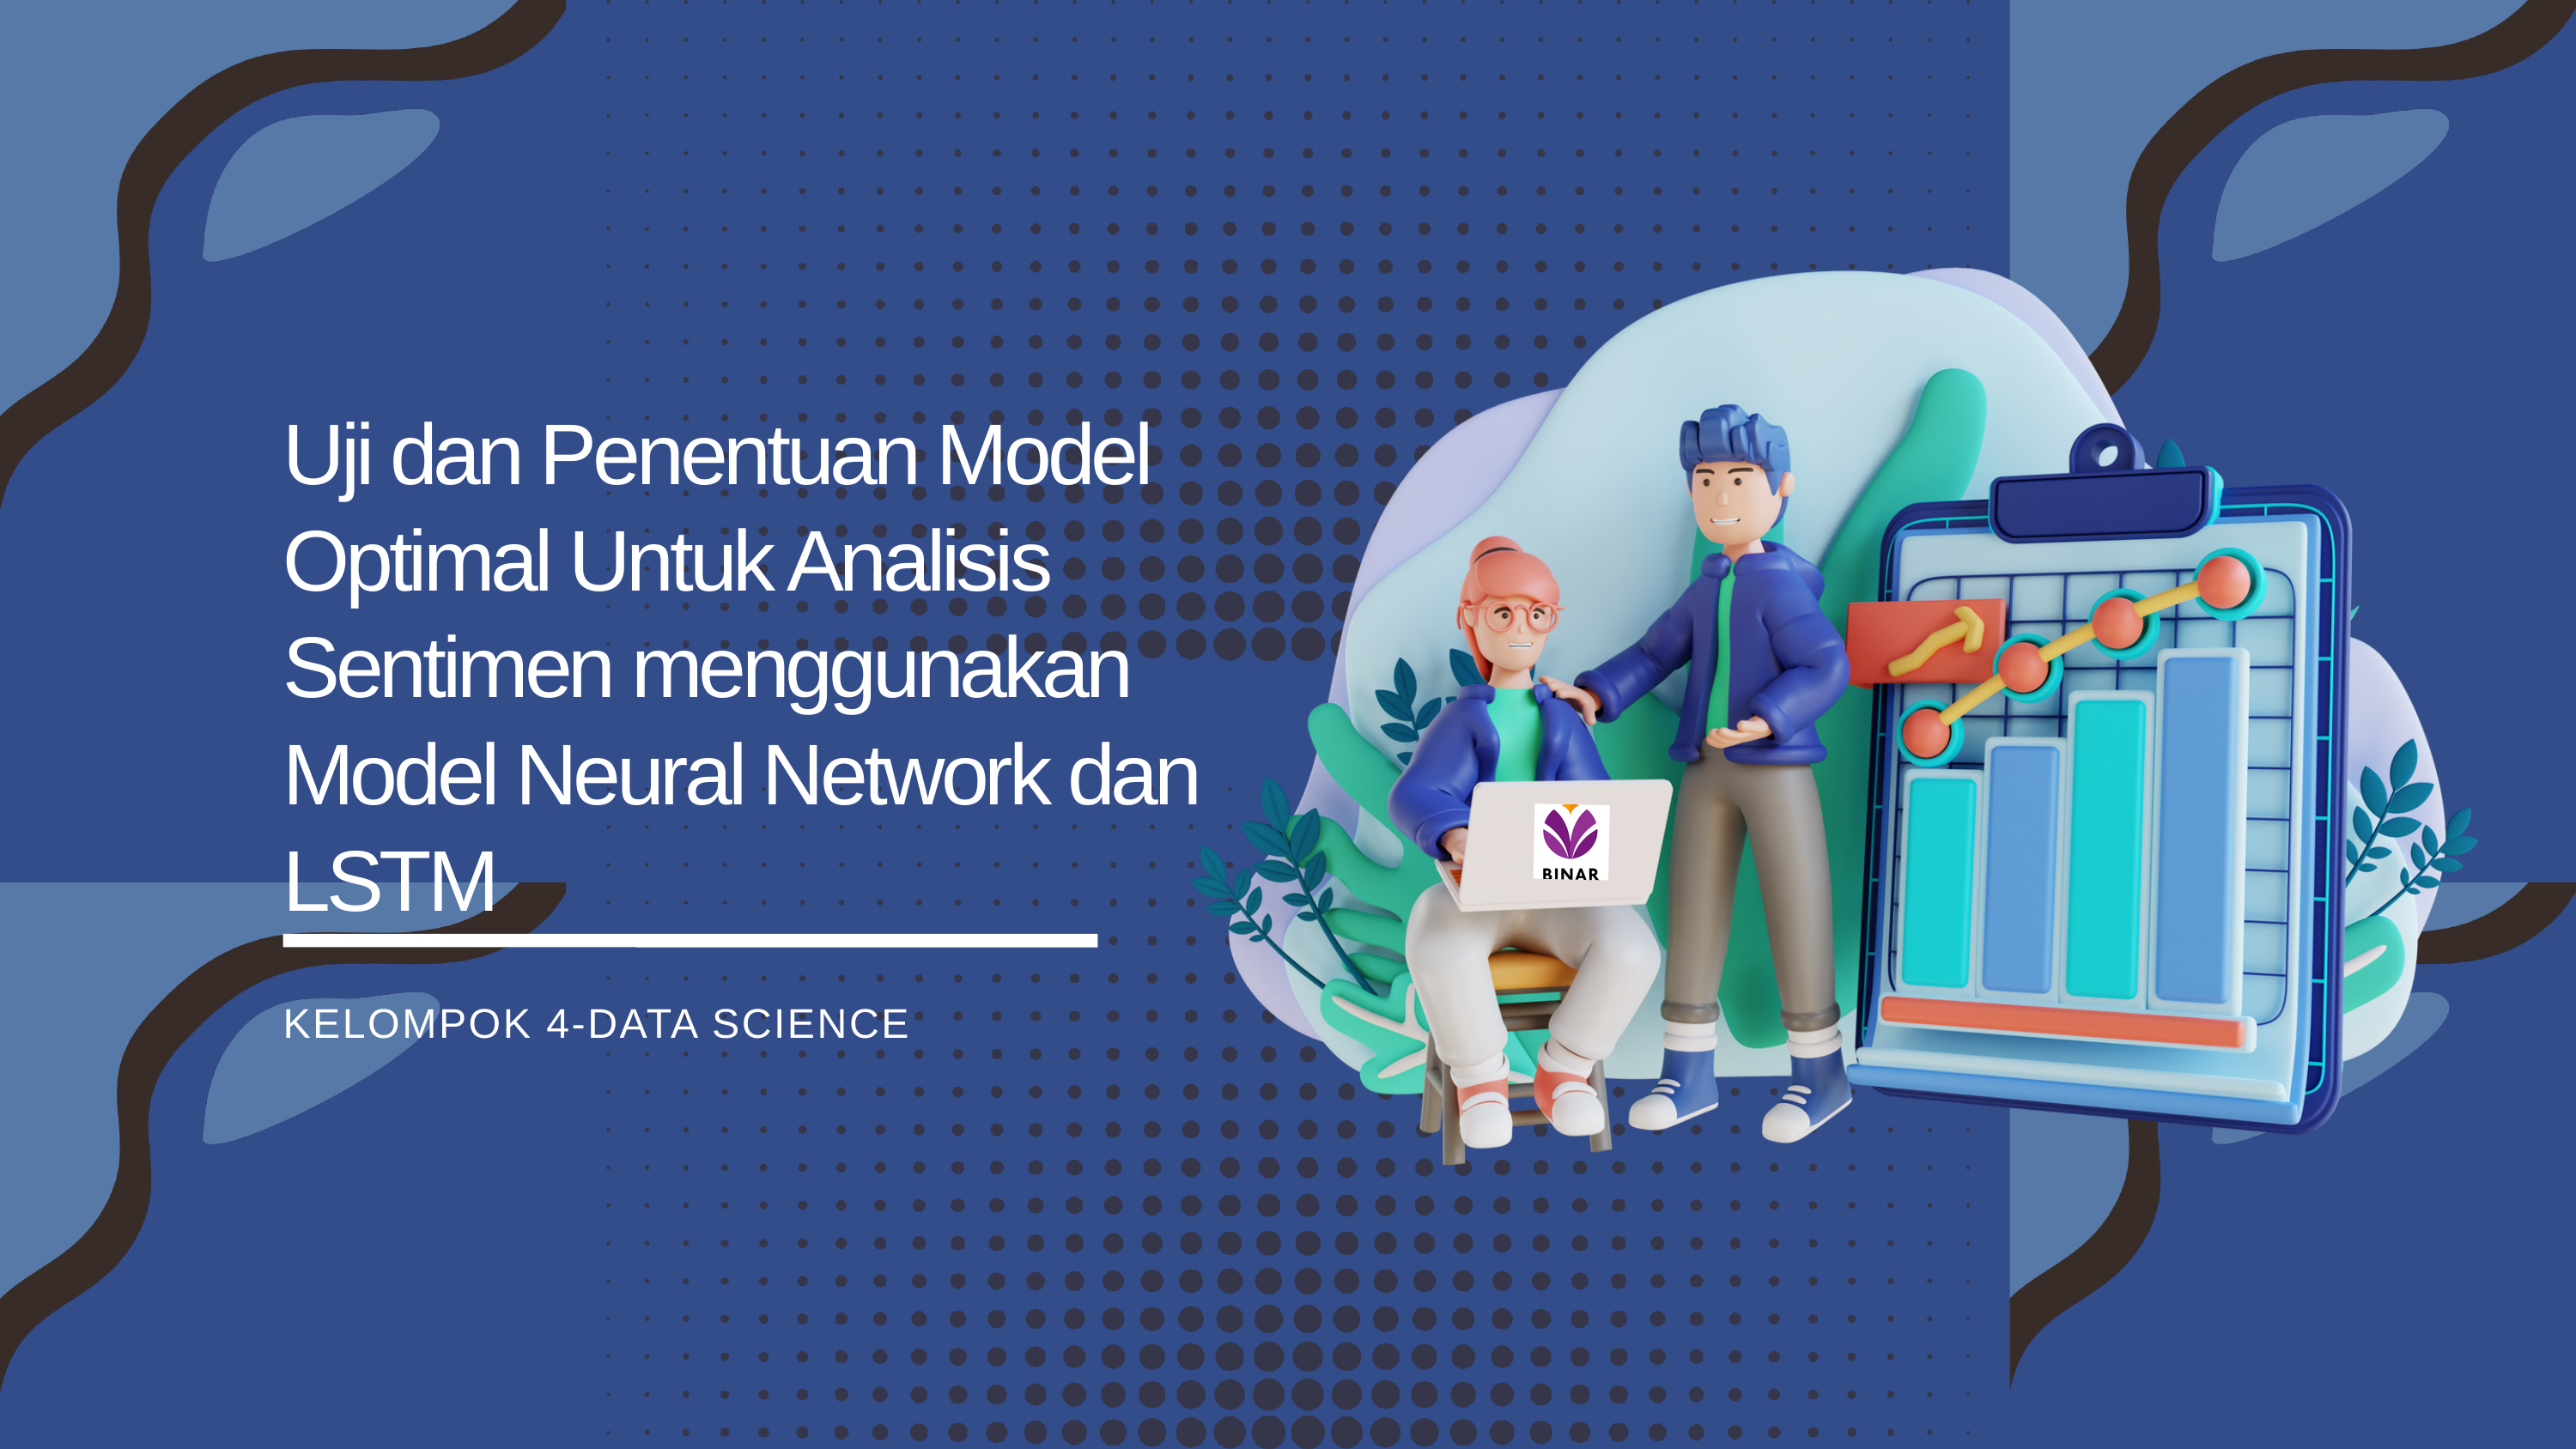

Uji dan Penentuan Model Optimal Untuk Analisis Sentimen menggunakan Model Neural Network dan LSTM

KELOMPOK 4-DATA SCIENCE